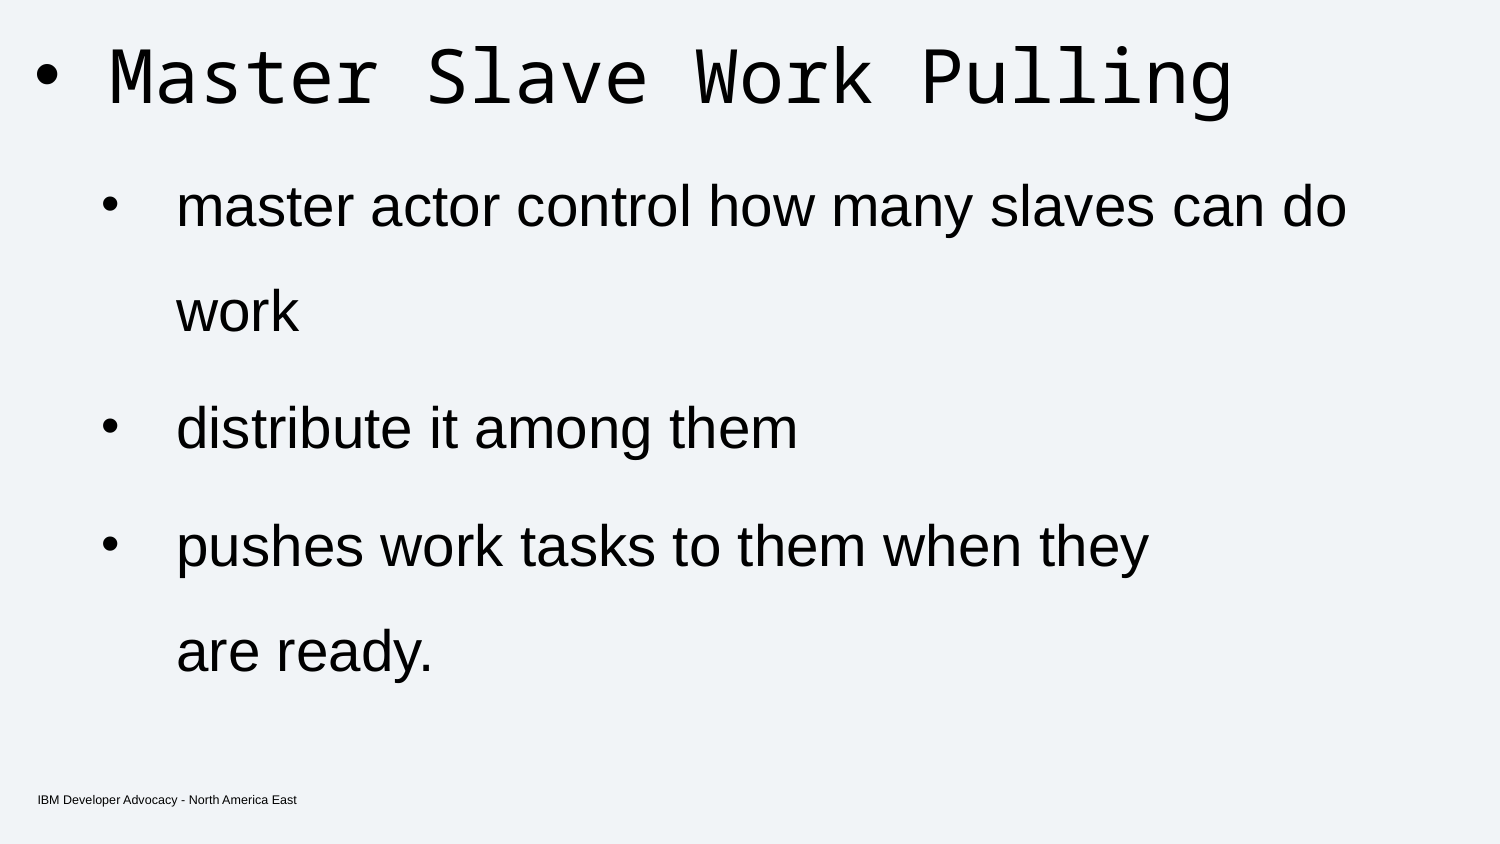

# Master Slave Work Pulling
master actor control how many slaves can do work
distribute it among them
pushes work tasks to them when they are ready.
IBM Developer Advocacy - North America East